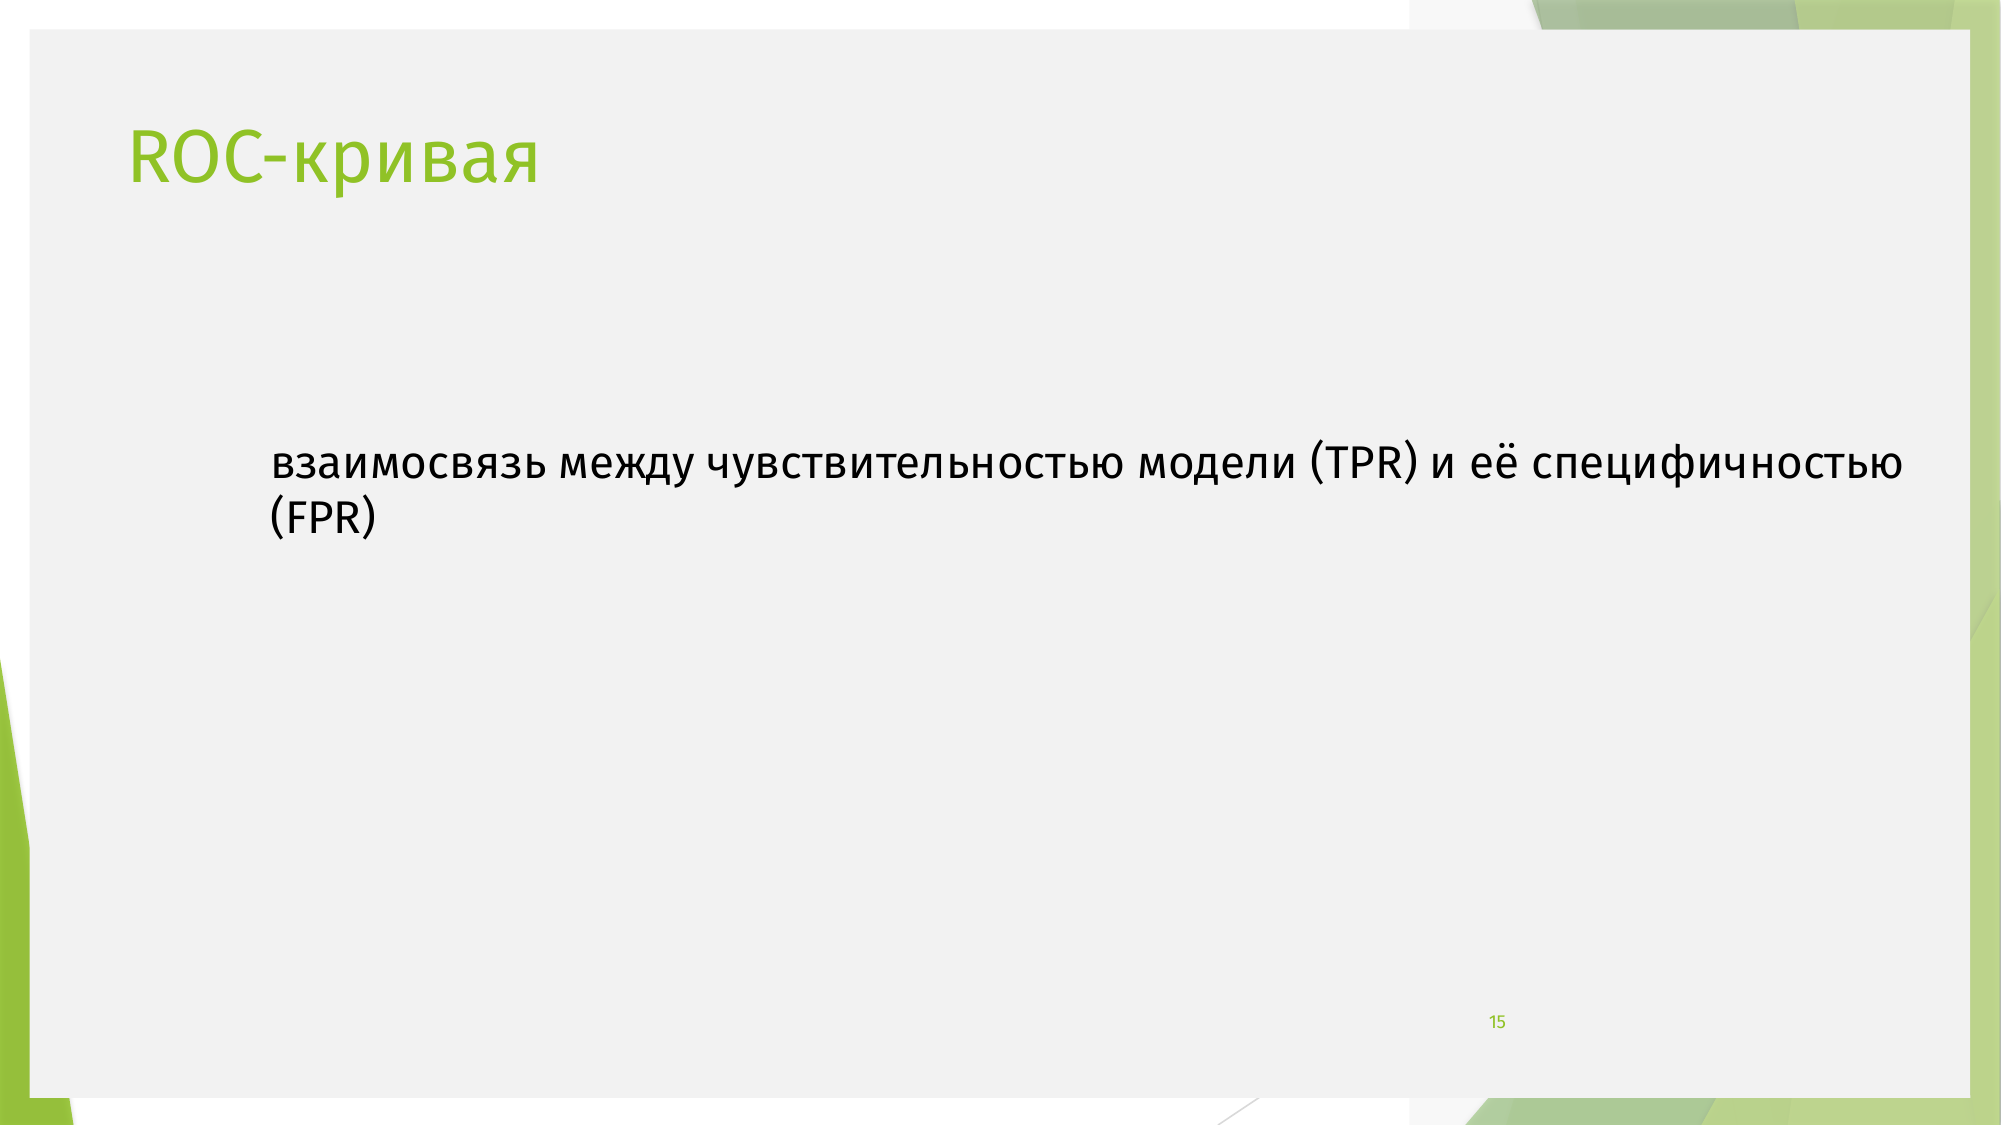

# ROC-кривая
взаимосвязь между чувствительностью модели (TPR) и её специфичностью (FPR)
15